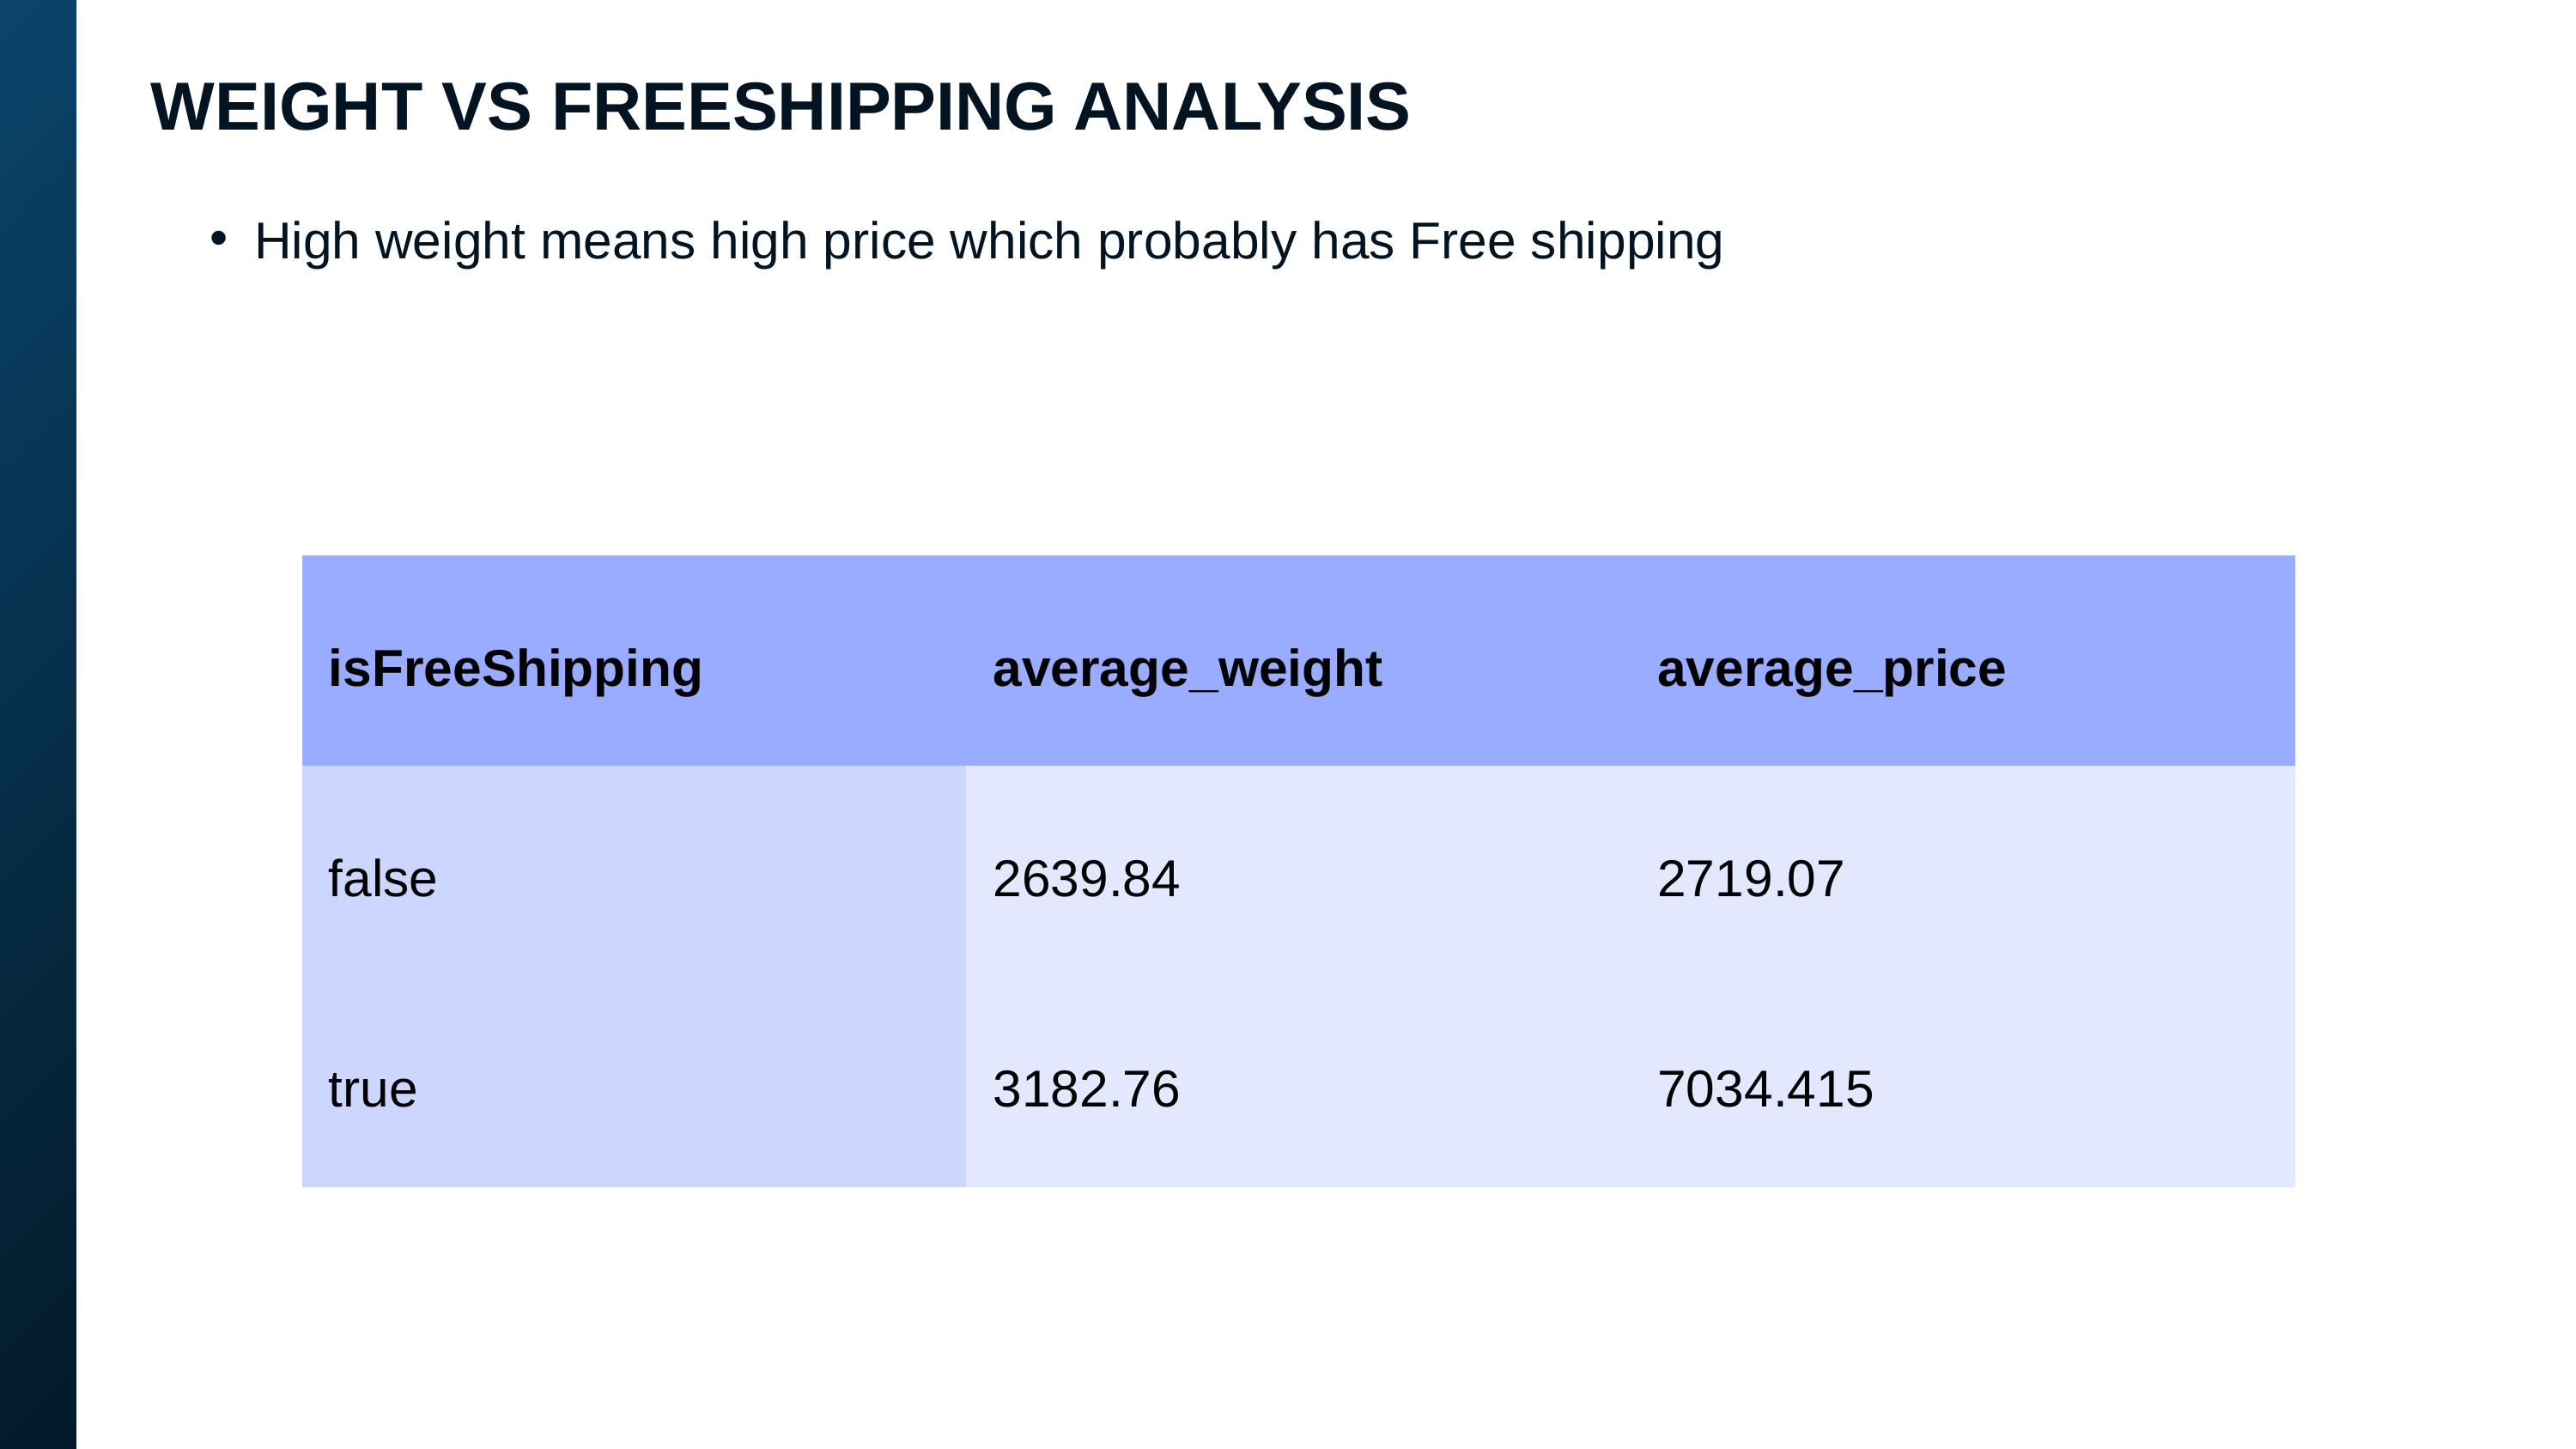

WEIGHT VS FREESHIPPING ANALYSIS
High weight means high price which probably has Free shipping
| isFreeShipping | average\_weight | average\_price |
| --- | --- | --- |
| false | 2639.84 | 2719.07 |
| true | 3182.76 | 7034.415 |